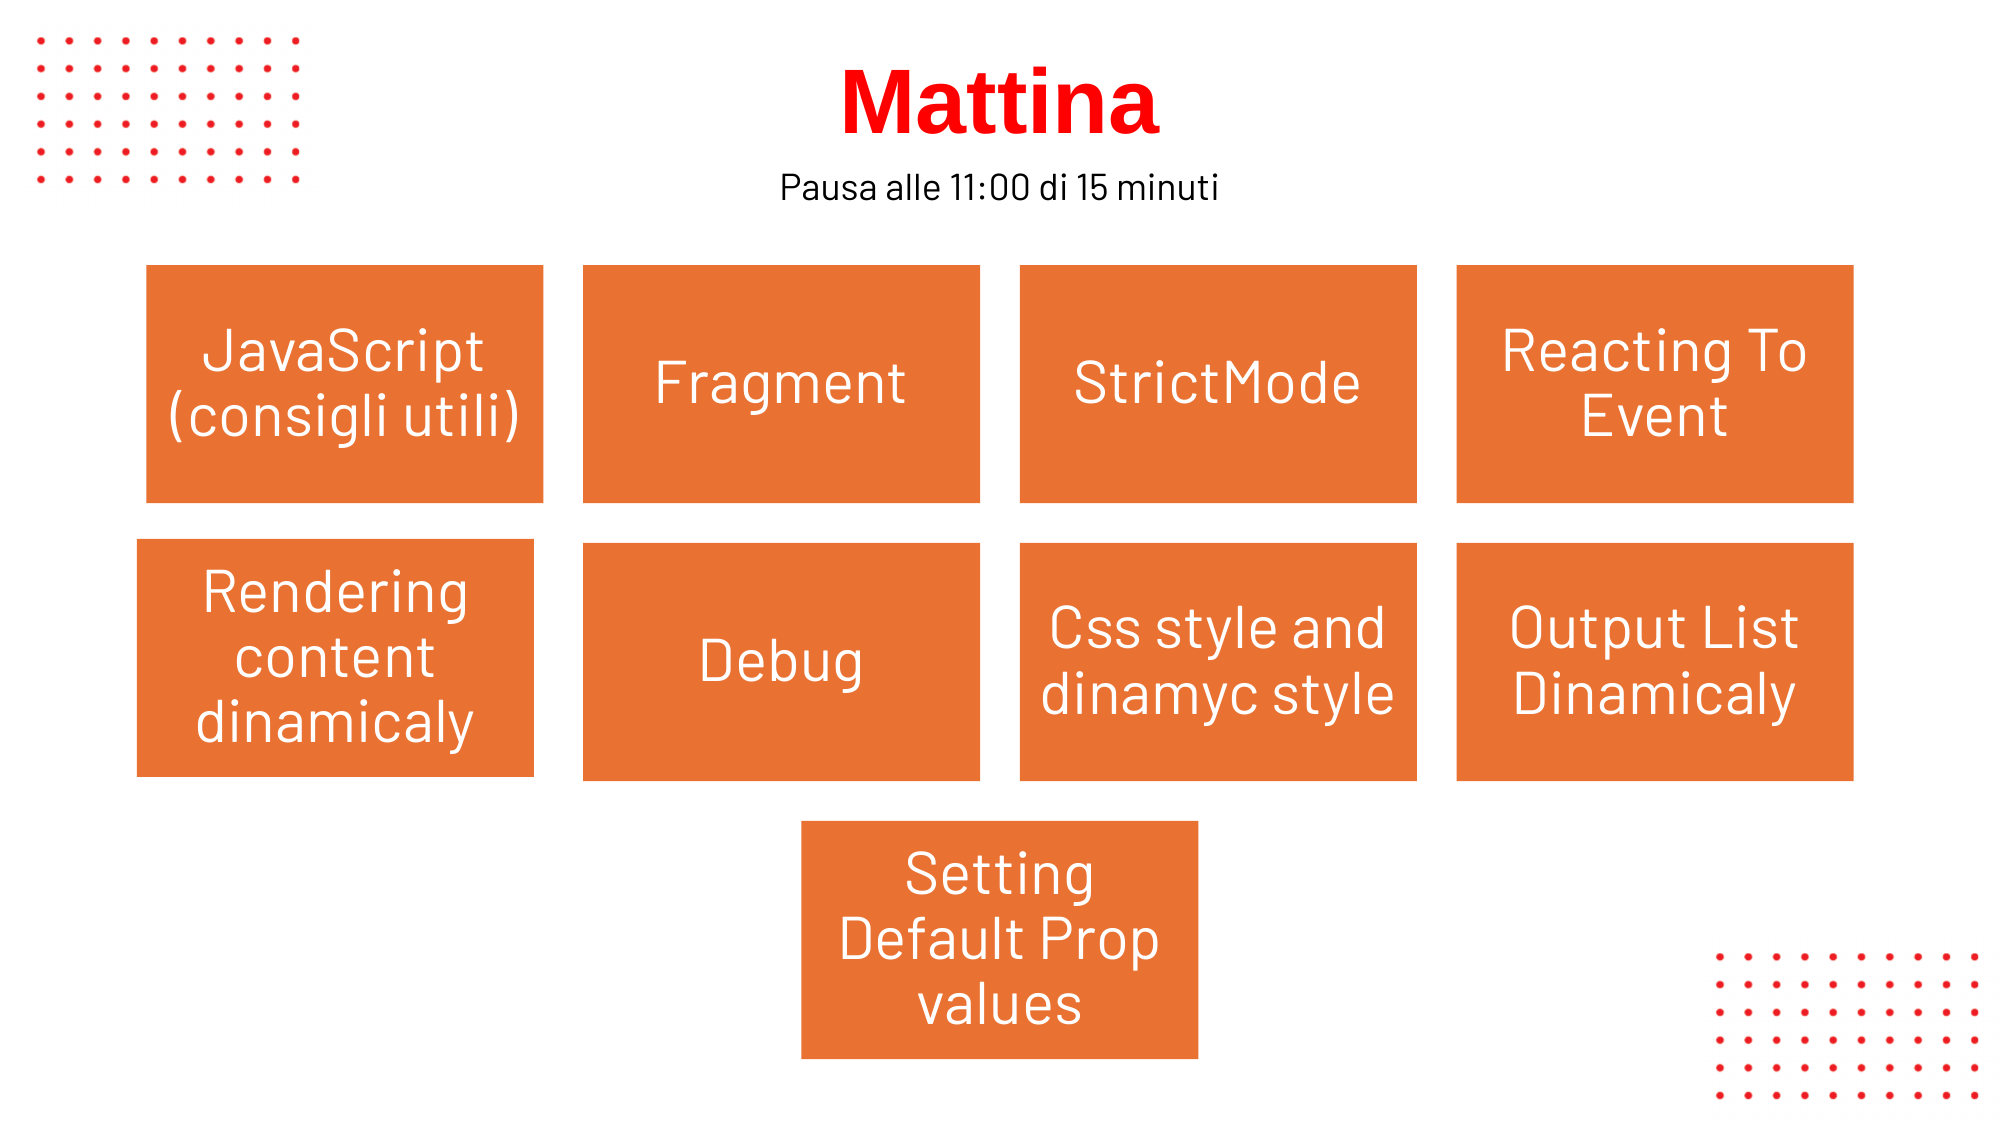

# Mattina
Pausa alle 11:00 di 15 minuti
JavaScript (consigli utili)
Fragment
StrictMode
Reacting To Event
Rendering content dinamicaly
Debug
Css style and dinamyc style
Output List Dinamicaly
Setting Default Prop values